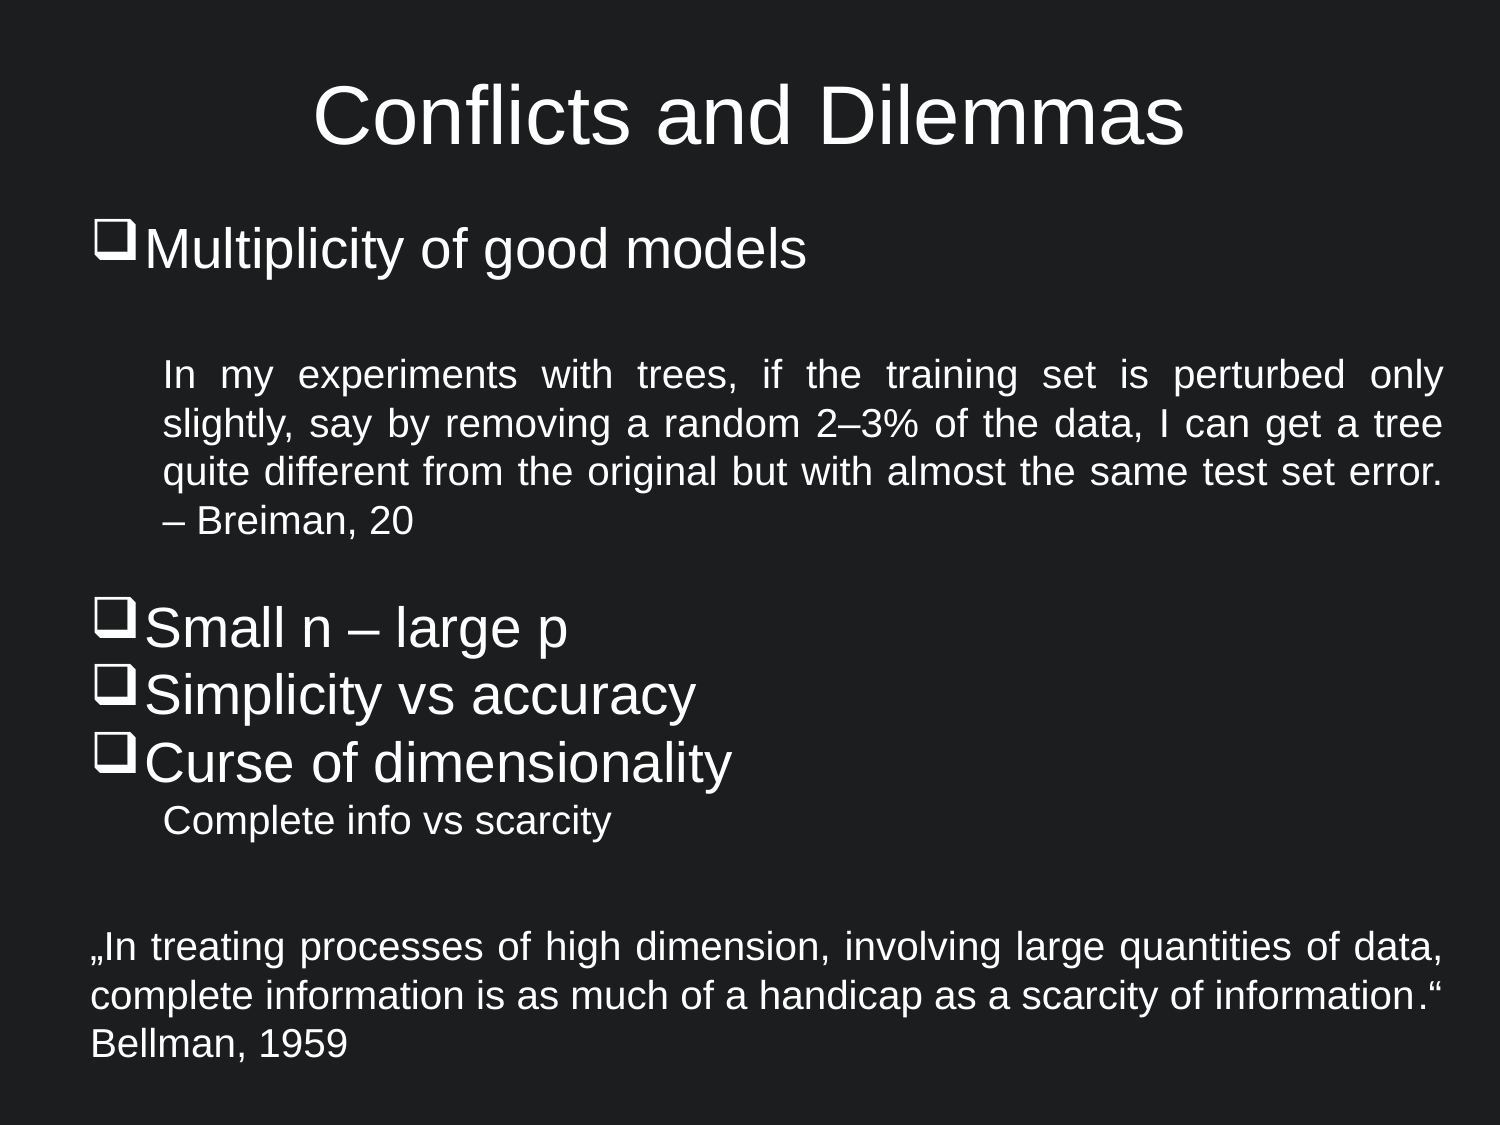

# Conflicts and Dilemmas
Multiplicity of good models

In my experiments with trees, if the training set is perturbed only slightly, say by removing a random 2–3% of the data, I can get a tree quite different from the original but with almost the same test set error. – Breiman, 20

Small n – large p
Simplicity vs accuracy
Curse of dimensionality
Complete info vs scarcity

„In treating processes of high dimension, involving large quantities of data, complete information is as much of a handicap as a scarcity of information.“
Bellman, 1959